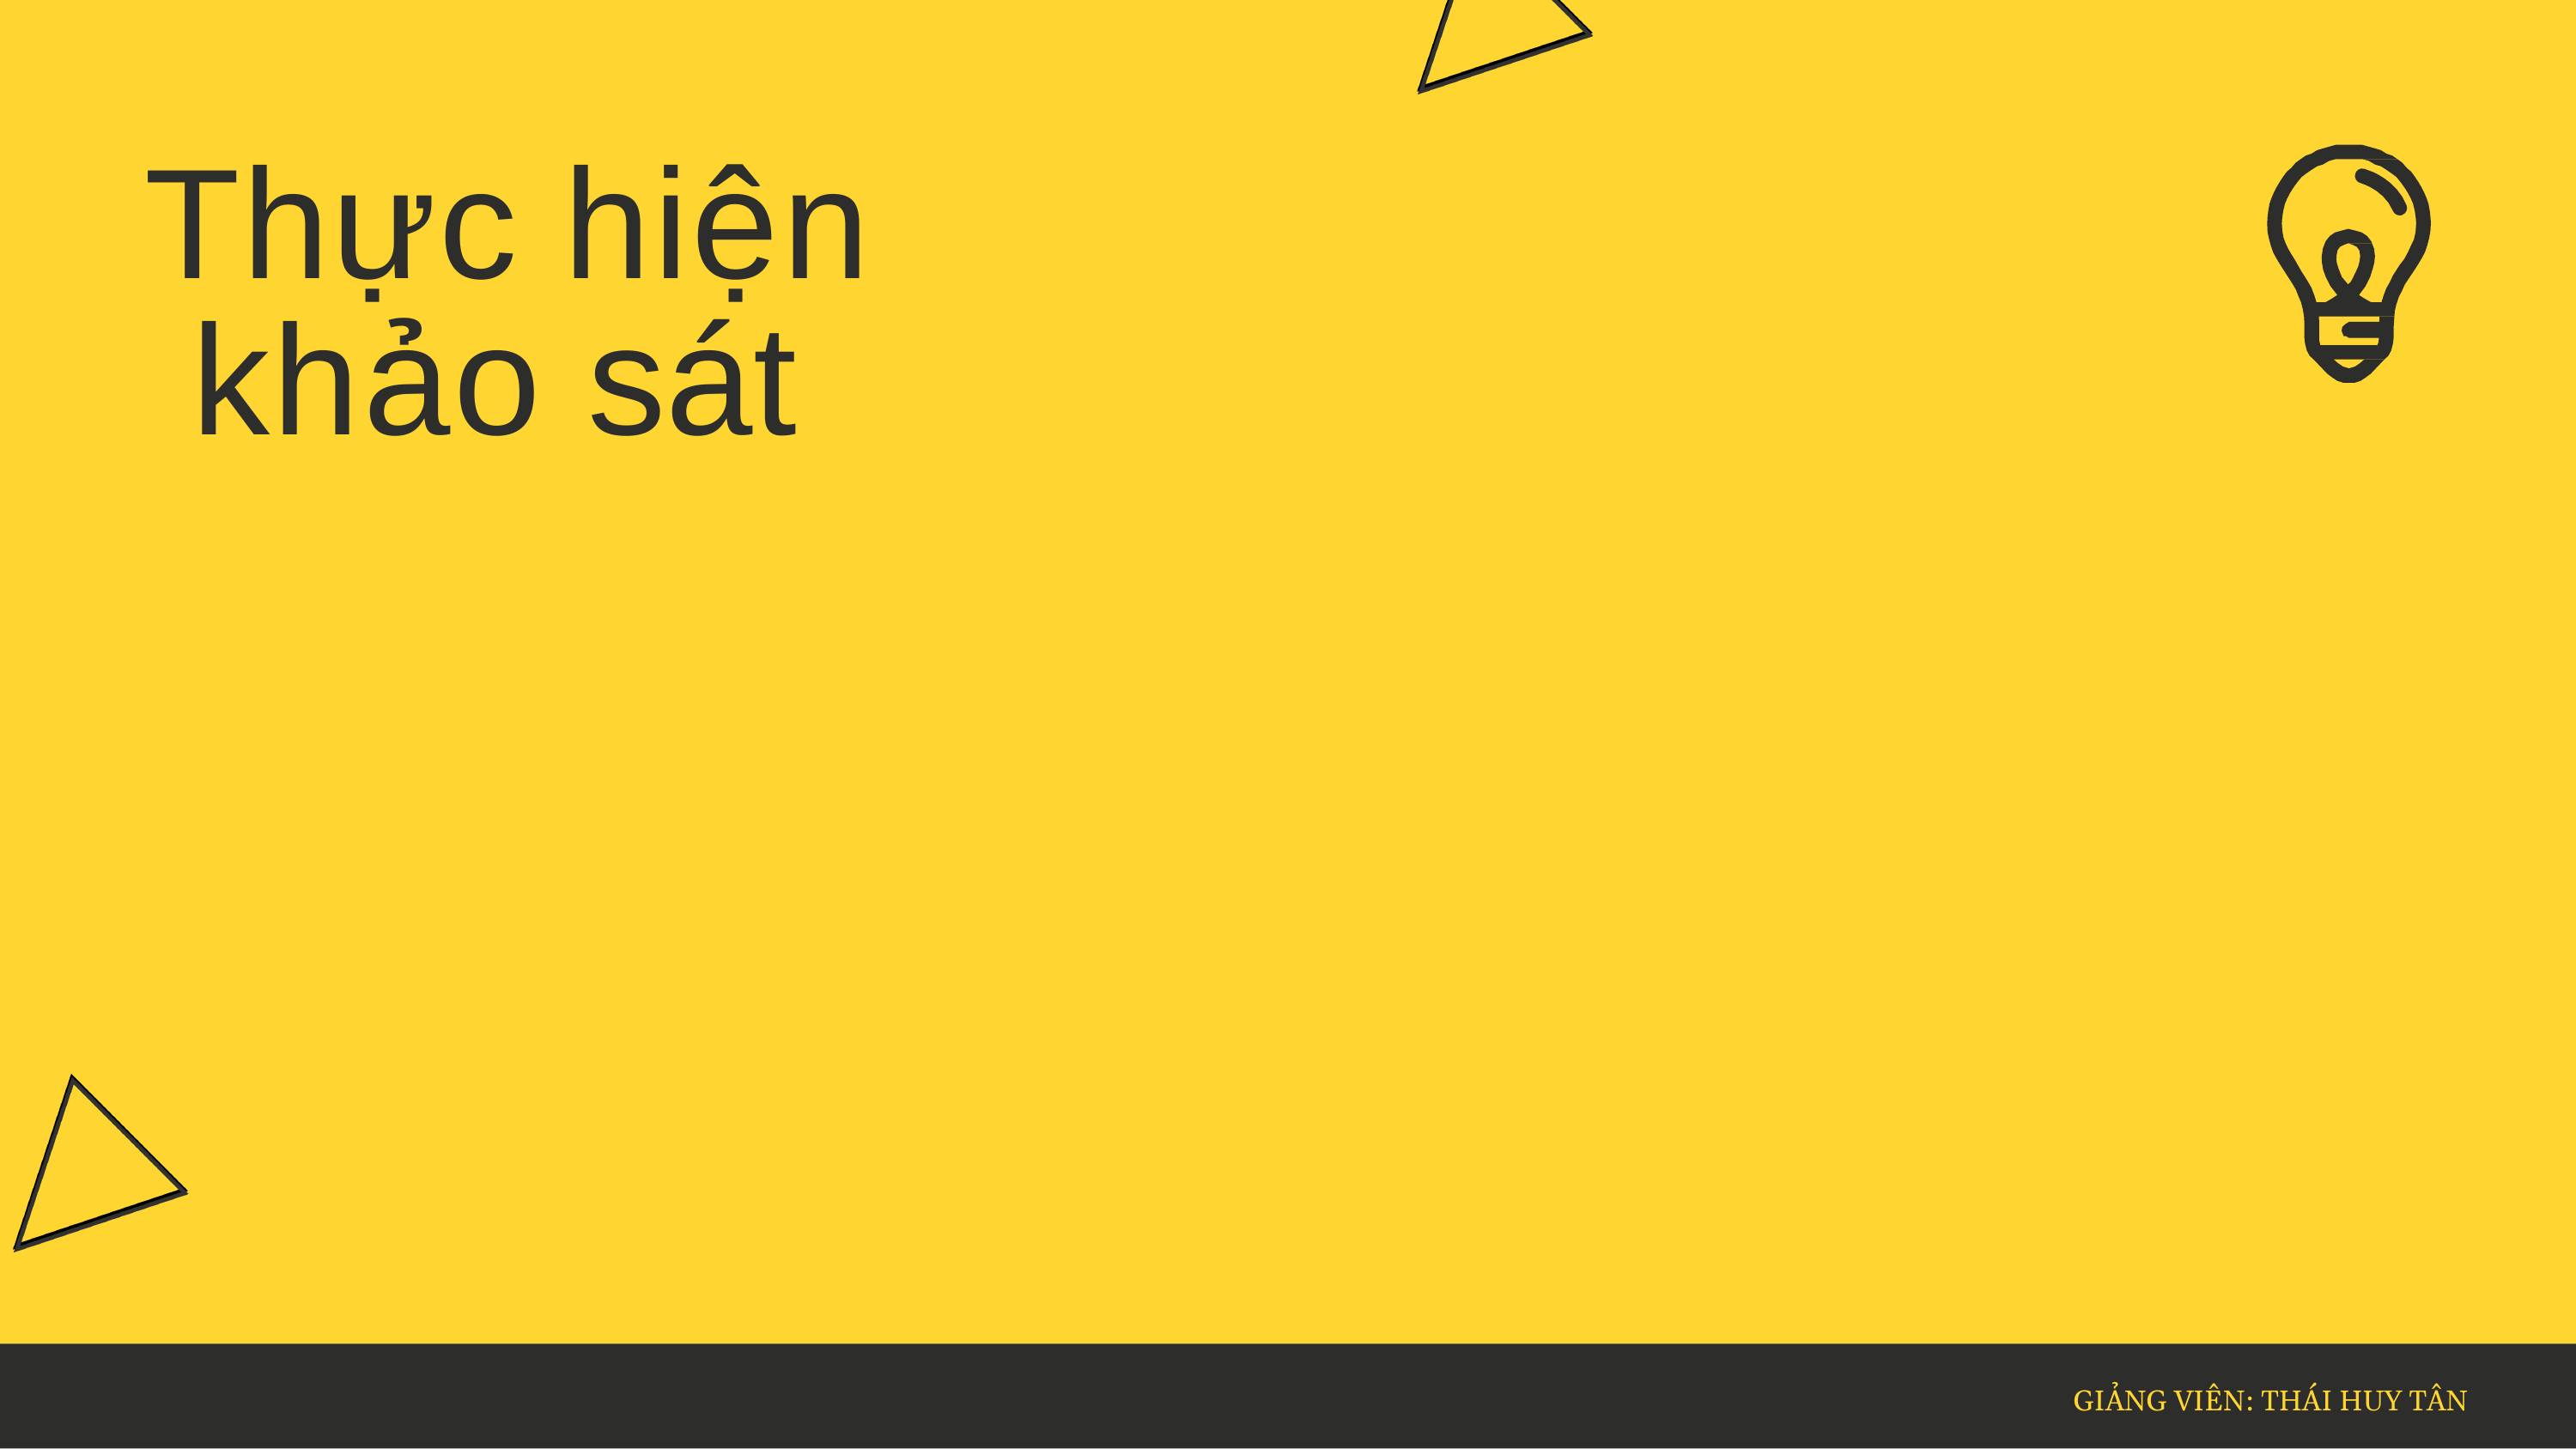

# Thực hiện  khảo sát

GIẢNG VIÊN: THÁI HUY TÂN